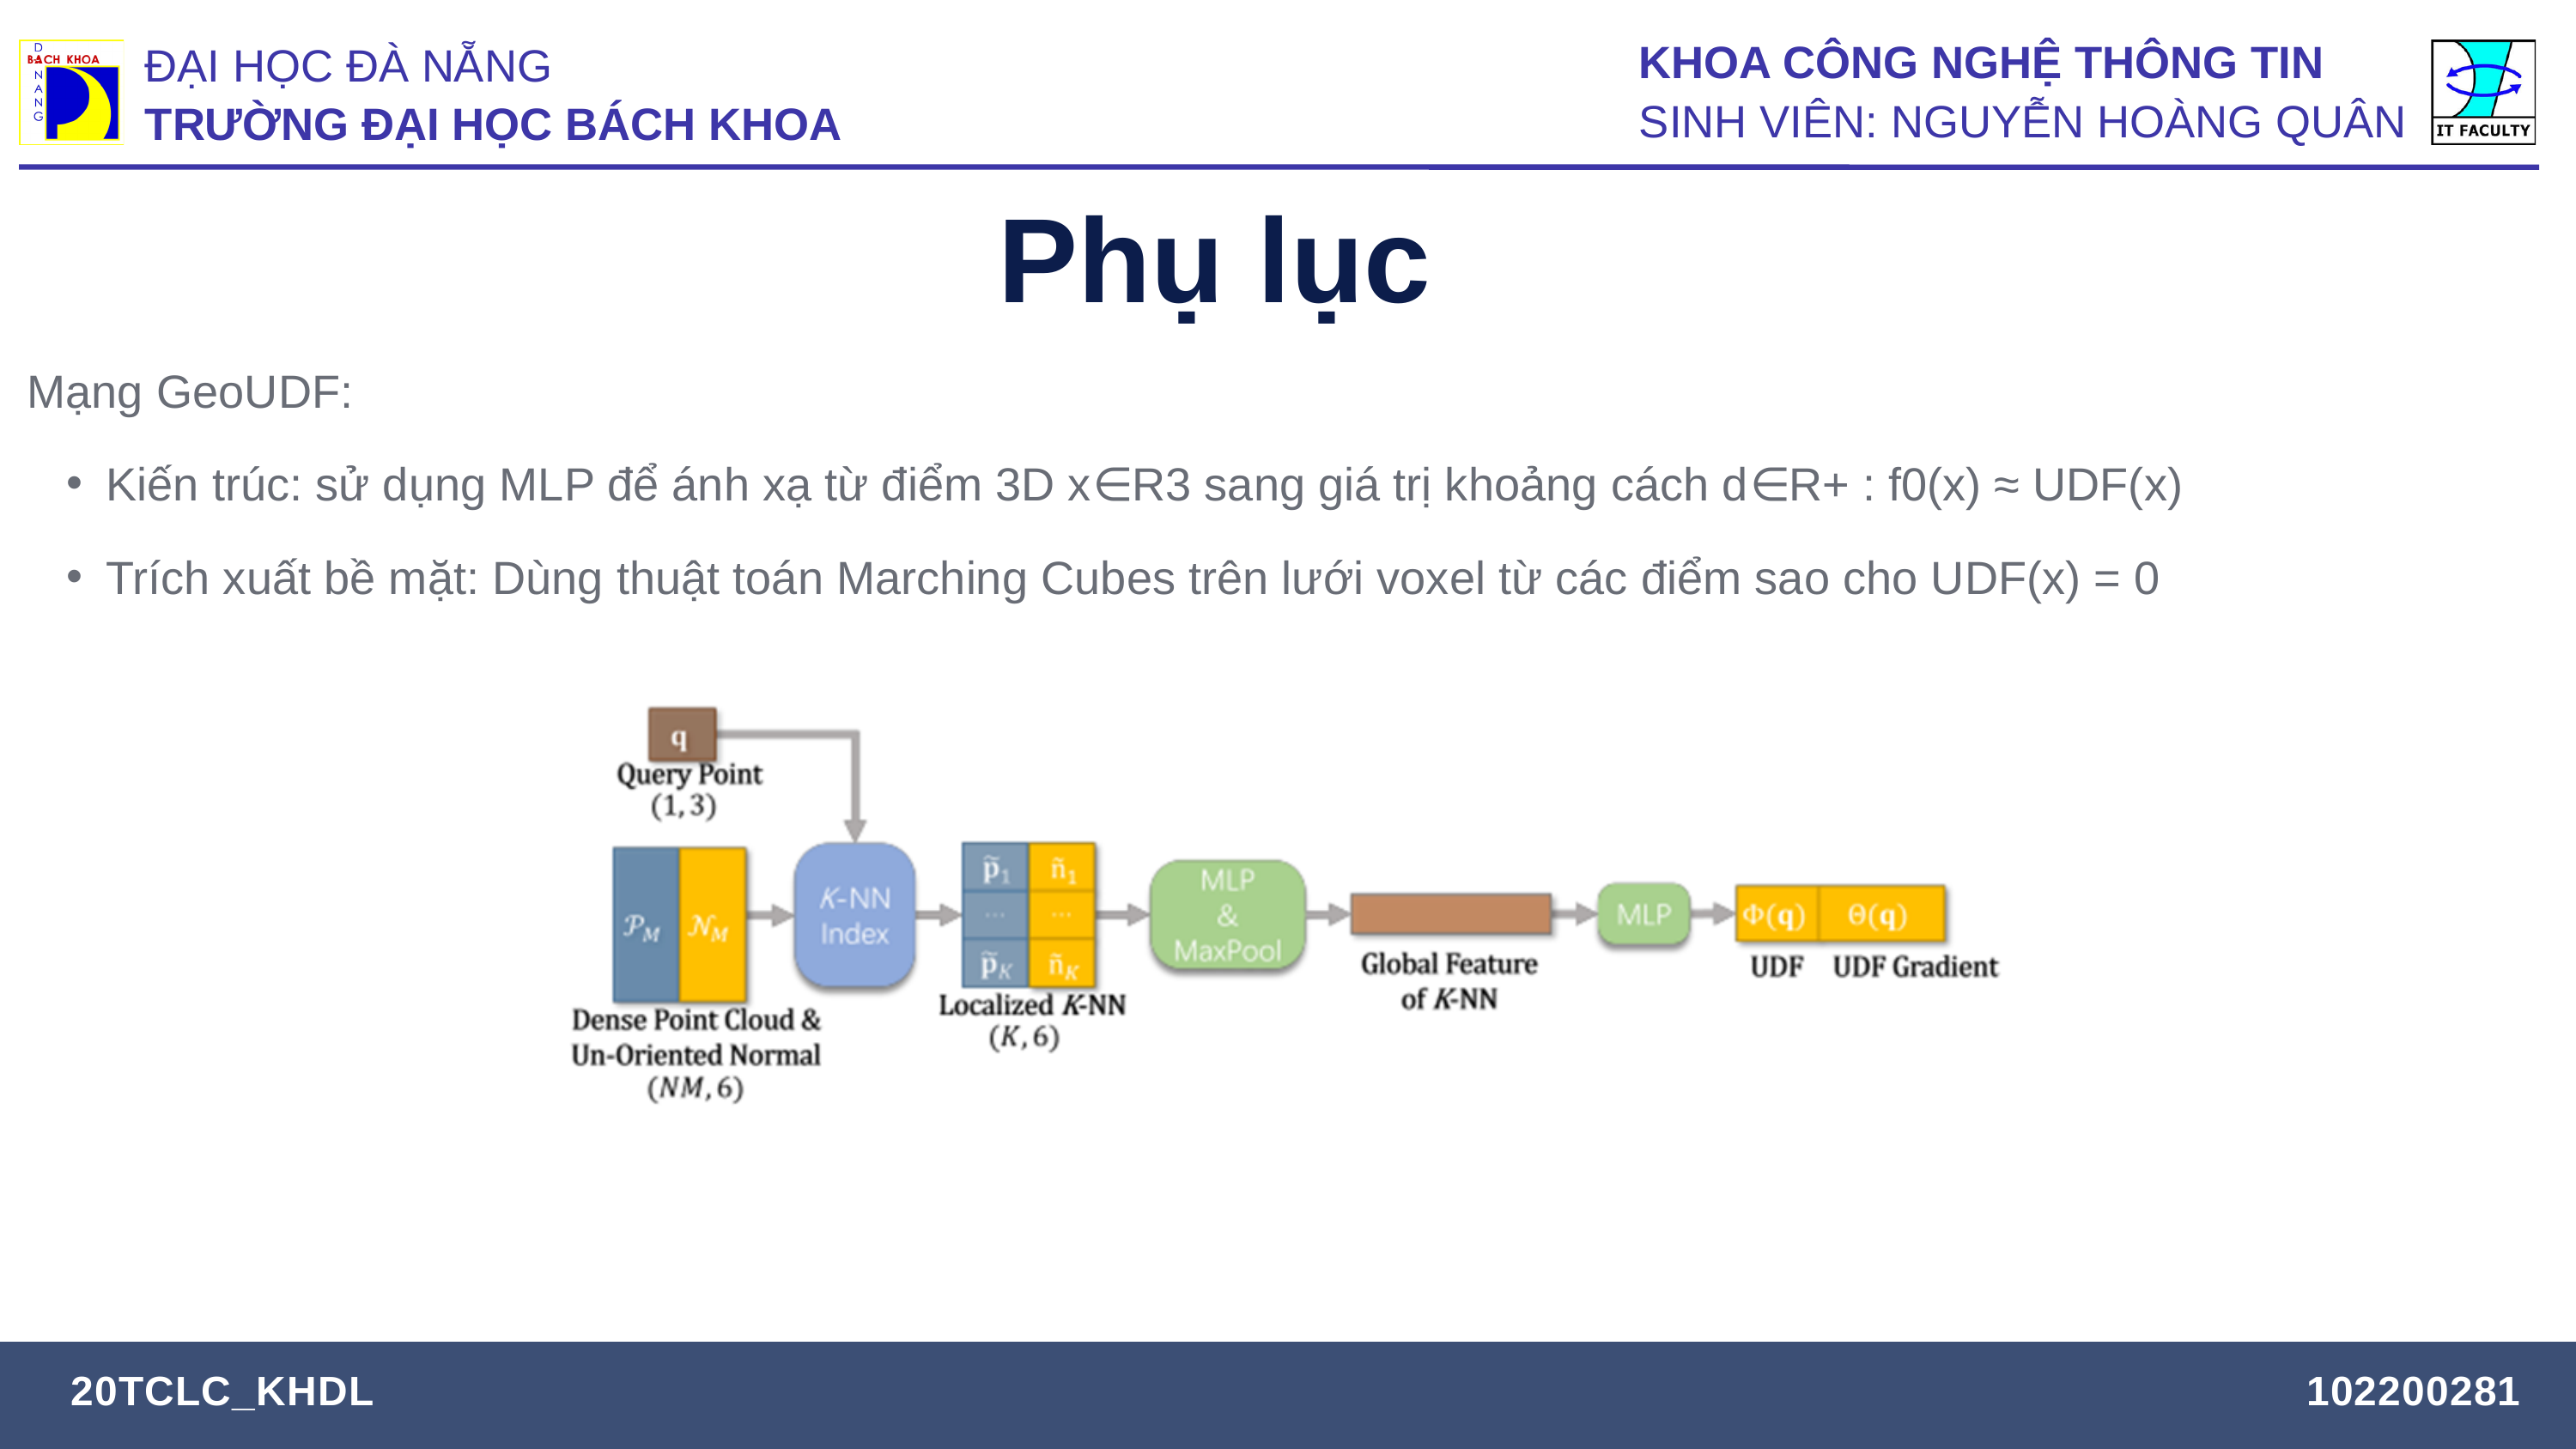

KHOA CÔNG NGHỆ THÔNG TIN
SINH VIÊN: NGUYỄN HOÀNG QUÂN
ĐẠI HỌC ĐÀ NẴNG
TRƯỜNG ĐẠI HỌC BÁCH KHOA

Phụ lục
Mạng GeoUDF:
Kiến trúc: sử dụng MLP để ánh xạ từ điểm 3D x∈R3 sang giá trị khoảng cách d∈R+ : f0(x) ≈ UDF(x)
Trích xuất bề mặt: Dùng thuật toán Marching Cubes trên lưới voxel từ các điểm sao cho UDF(x) = 0

MAJOR: INTERIOR DESIGN

20TCLC_KHDL
102200281